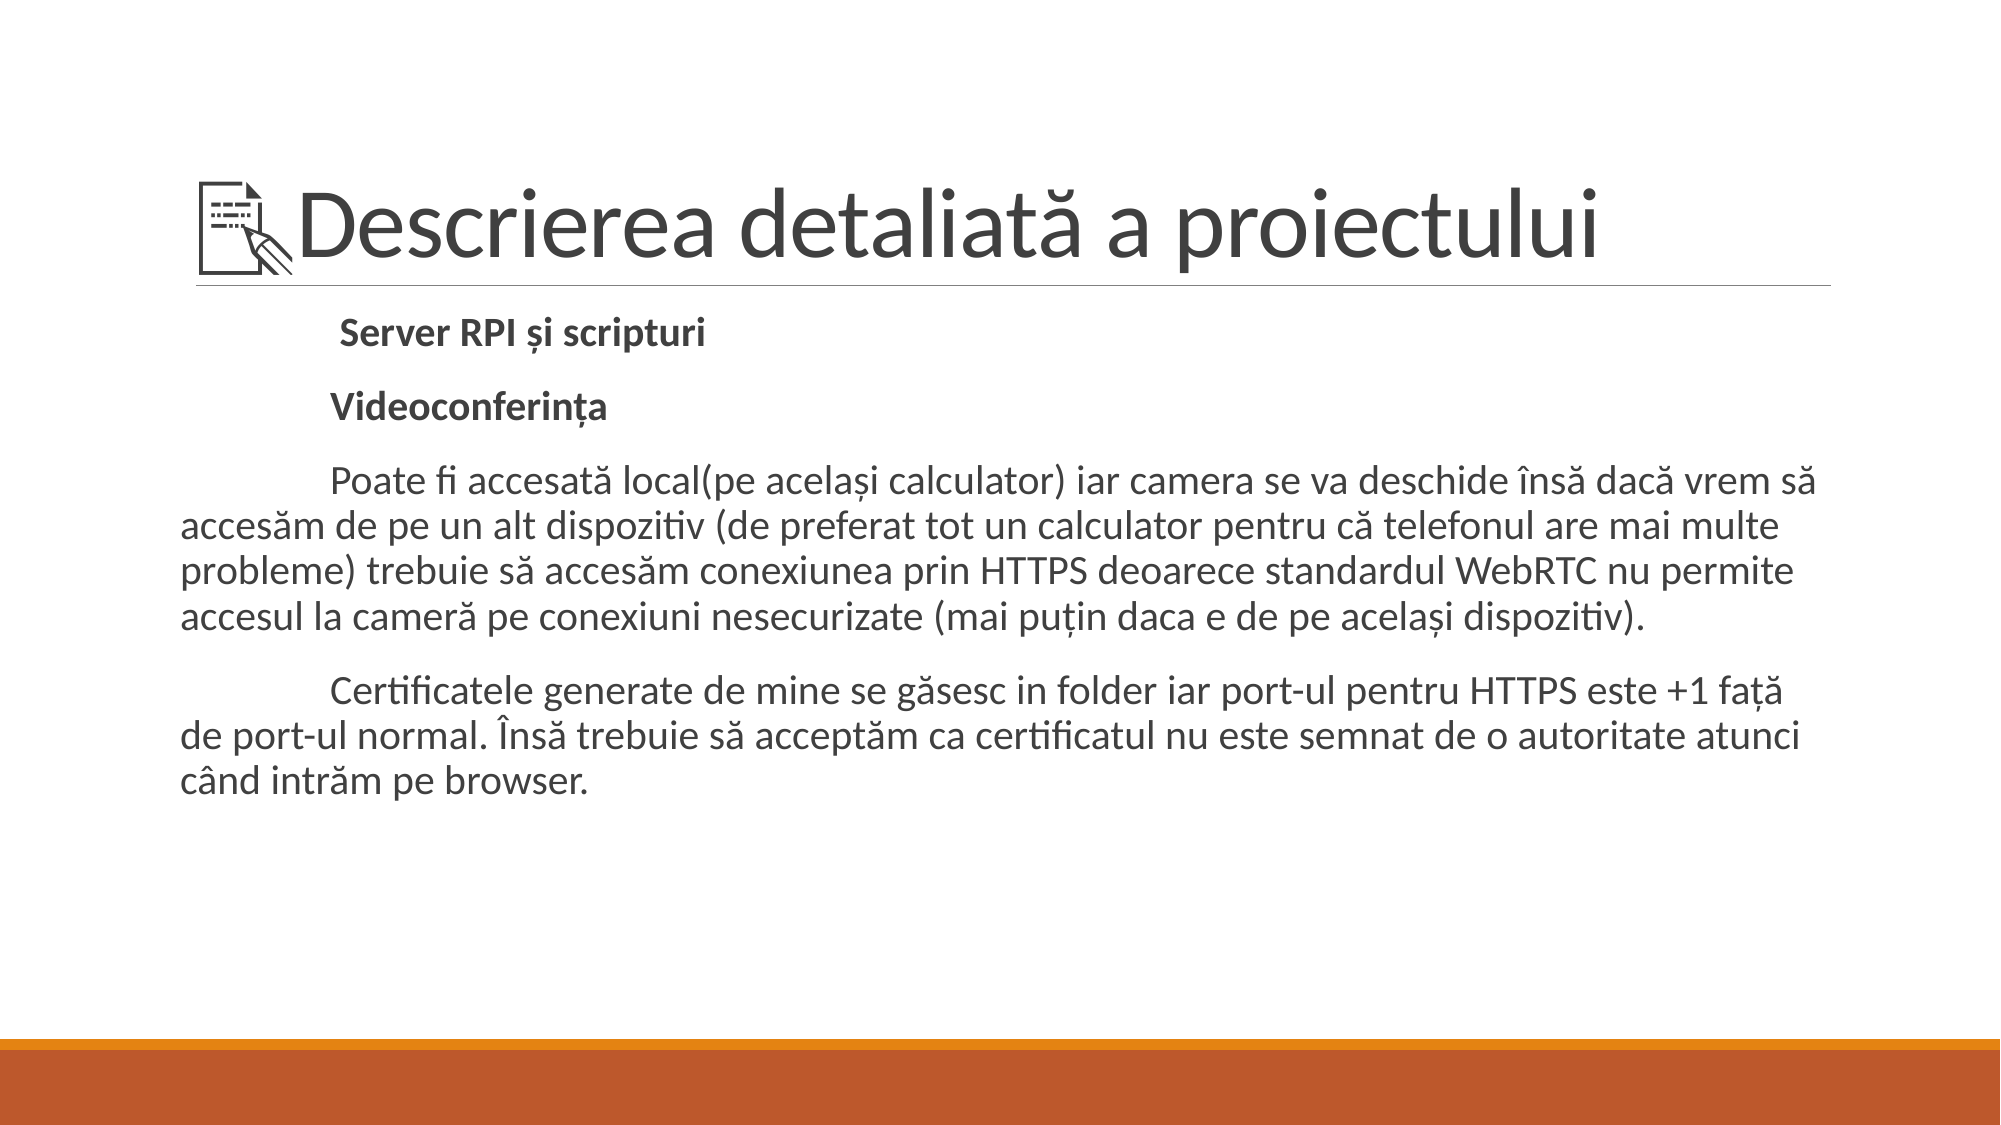

# 📝Descrierea detaliată a proiectului
	 Server RPI și scripturi
	Videoconferința
	Poate fi accesată local(pe același calculator) iar camera se va deschide însă dacă vrem să accesăm de pe un alt dispozitiv (de preferat tot un calculator pentru că telefonul are mai multe probleme) trebuie să accesăm conexiunea prin HTTPS deoarece standardul WebRTC nu permite accesul la cameră pe conexiuni nesecurizate (mai puțin daca e de pe același dispozitiv).
	Certificatele generate de mine se găsesc in folder iar port-ul pentru HTTPS este +1 față de port-ul normal. Însă trebuie să acceptăm ca certificatul nu este semnat de o autoritate atunci când intrăm pe browser.